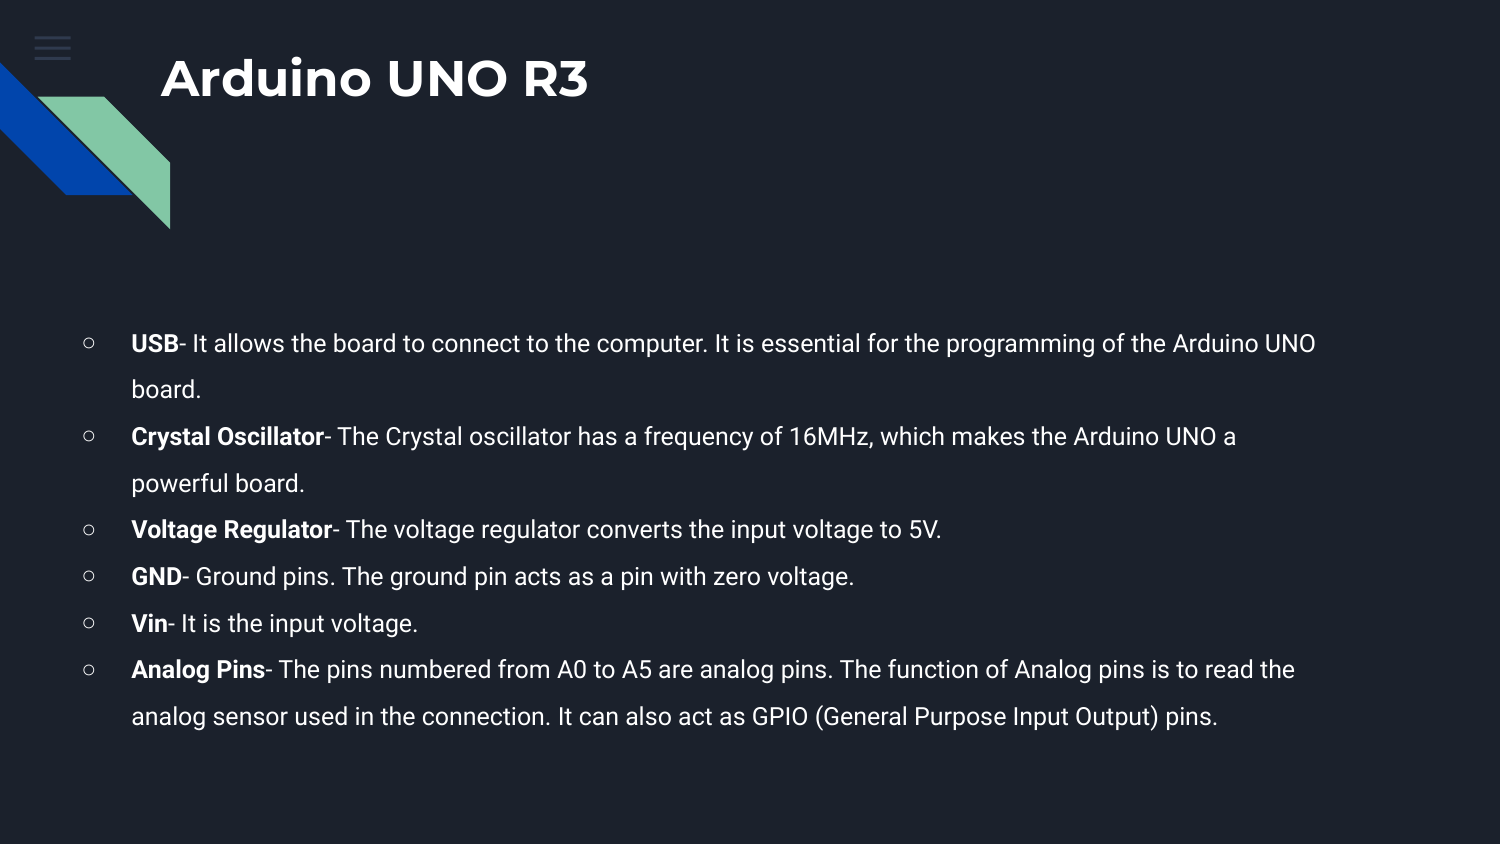

# Arduino UNO R3

USB- It allows the board to connect to the computer. It is essential for the programming of the Arduino UNO board.
Crystal Oscillator- The Crystal oscillator has a frequency of 16MHz, which makes the Arduino UNO a powerful board.
Voltage Regulator- The voltage regulator converts the input voltage to 5V.
GND- Ground pins. The ground pin acts as a pin with zero voltage.
Vin- It is the input voltage.
Analog Pins- The pins numbered from A0 to A5 are analog pins. The function of Analog pins is to read the analog sensor used in the connection. It can also act as GPIO (General Purpose Input Output) pins.